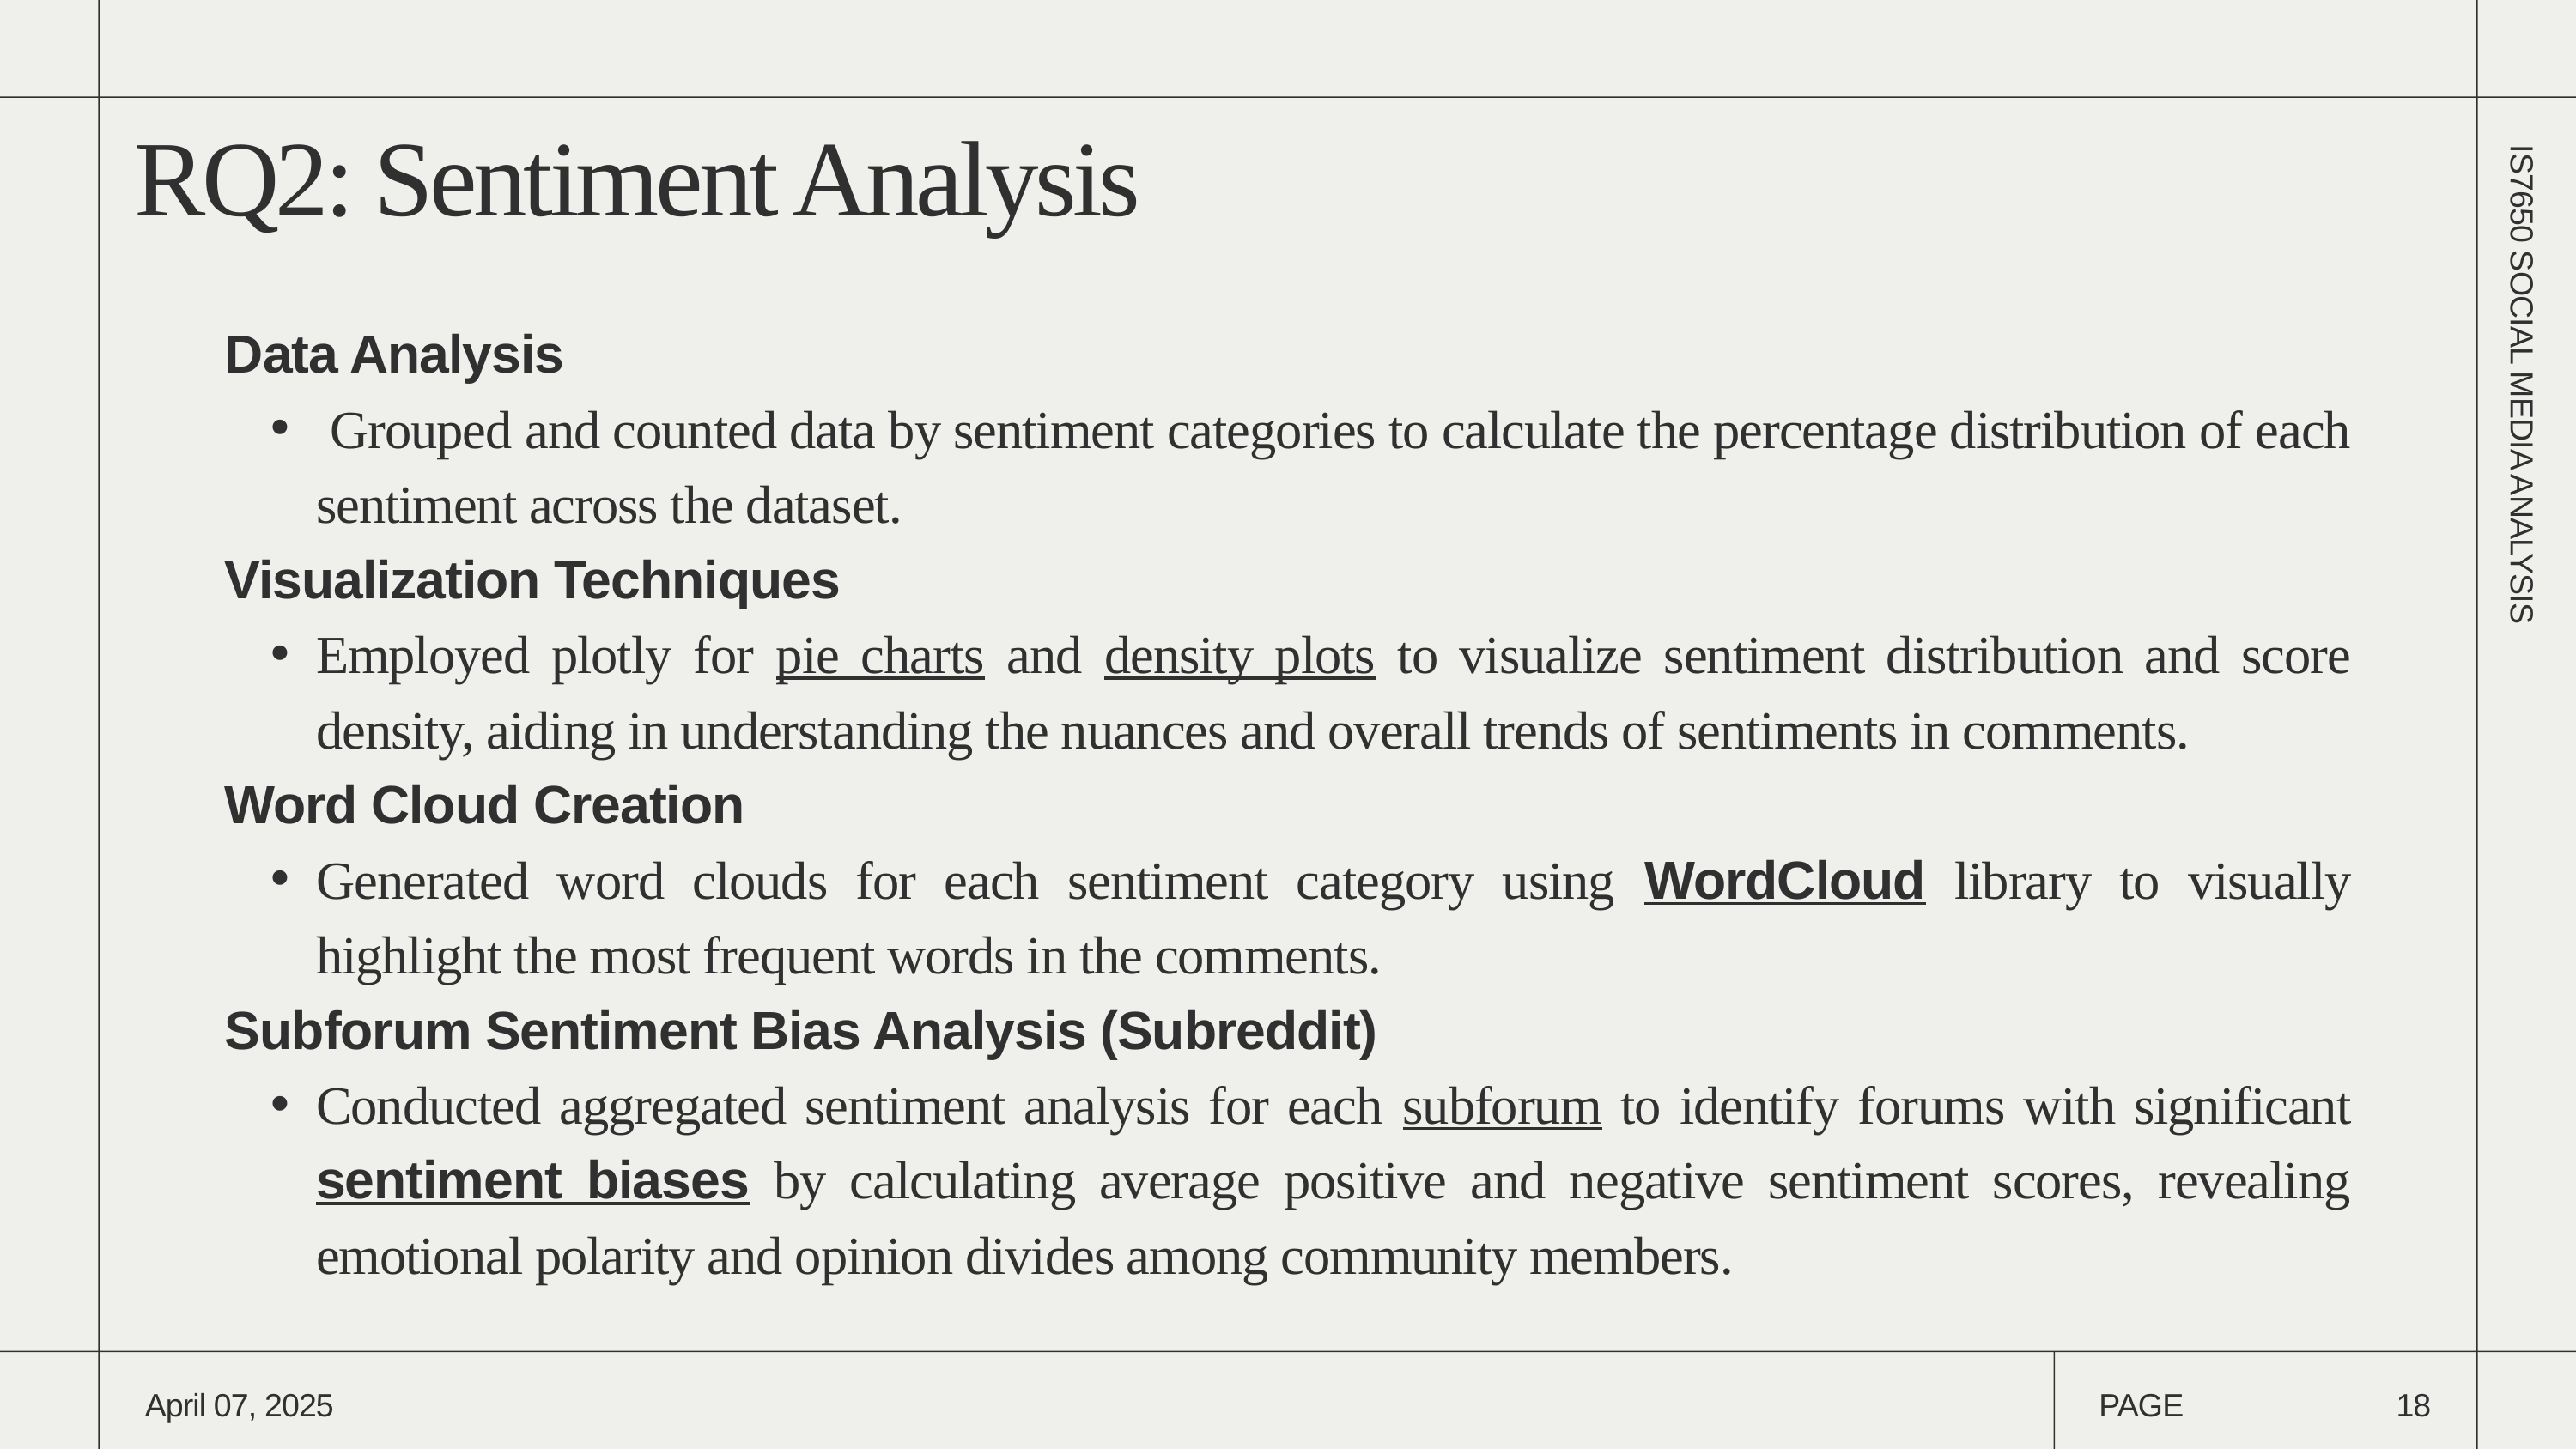

RQ2: Sentiment Analysis
Data Analysis
 Grouped and counted data by sentiment categories to calculate the percentage distribution of each sentiment across the dataset.
Visualization Techniques
Employed plotly for pie charts and density plots to visualize sentiment distribution and score density, aiding in understanding the nuances and overall trends of sentiments in comments.
Word Cloud Creation
Generated word clouds for each sentiment category using WordCloud library to visually highlight the most frequent words in the comments.
Subforum Sentiment Bias Analysis (Subreddit)
Conducted aggregated sentiment analysis for each subforum to identify forums with significant sentiment biases by calculating average positive and negative sentiment scores, revealing emotional polarity and opinion divides among community members.

IS7650 SOCIAL MEDIA ANALYSIS

April 07, 2025
PAGE
18